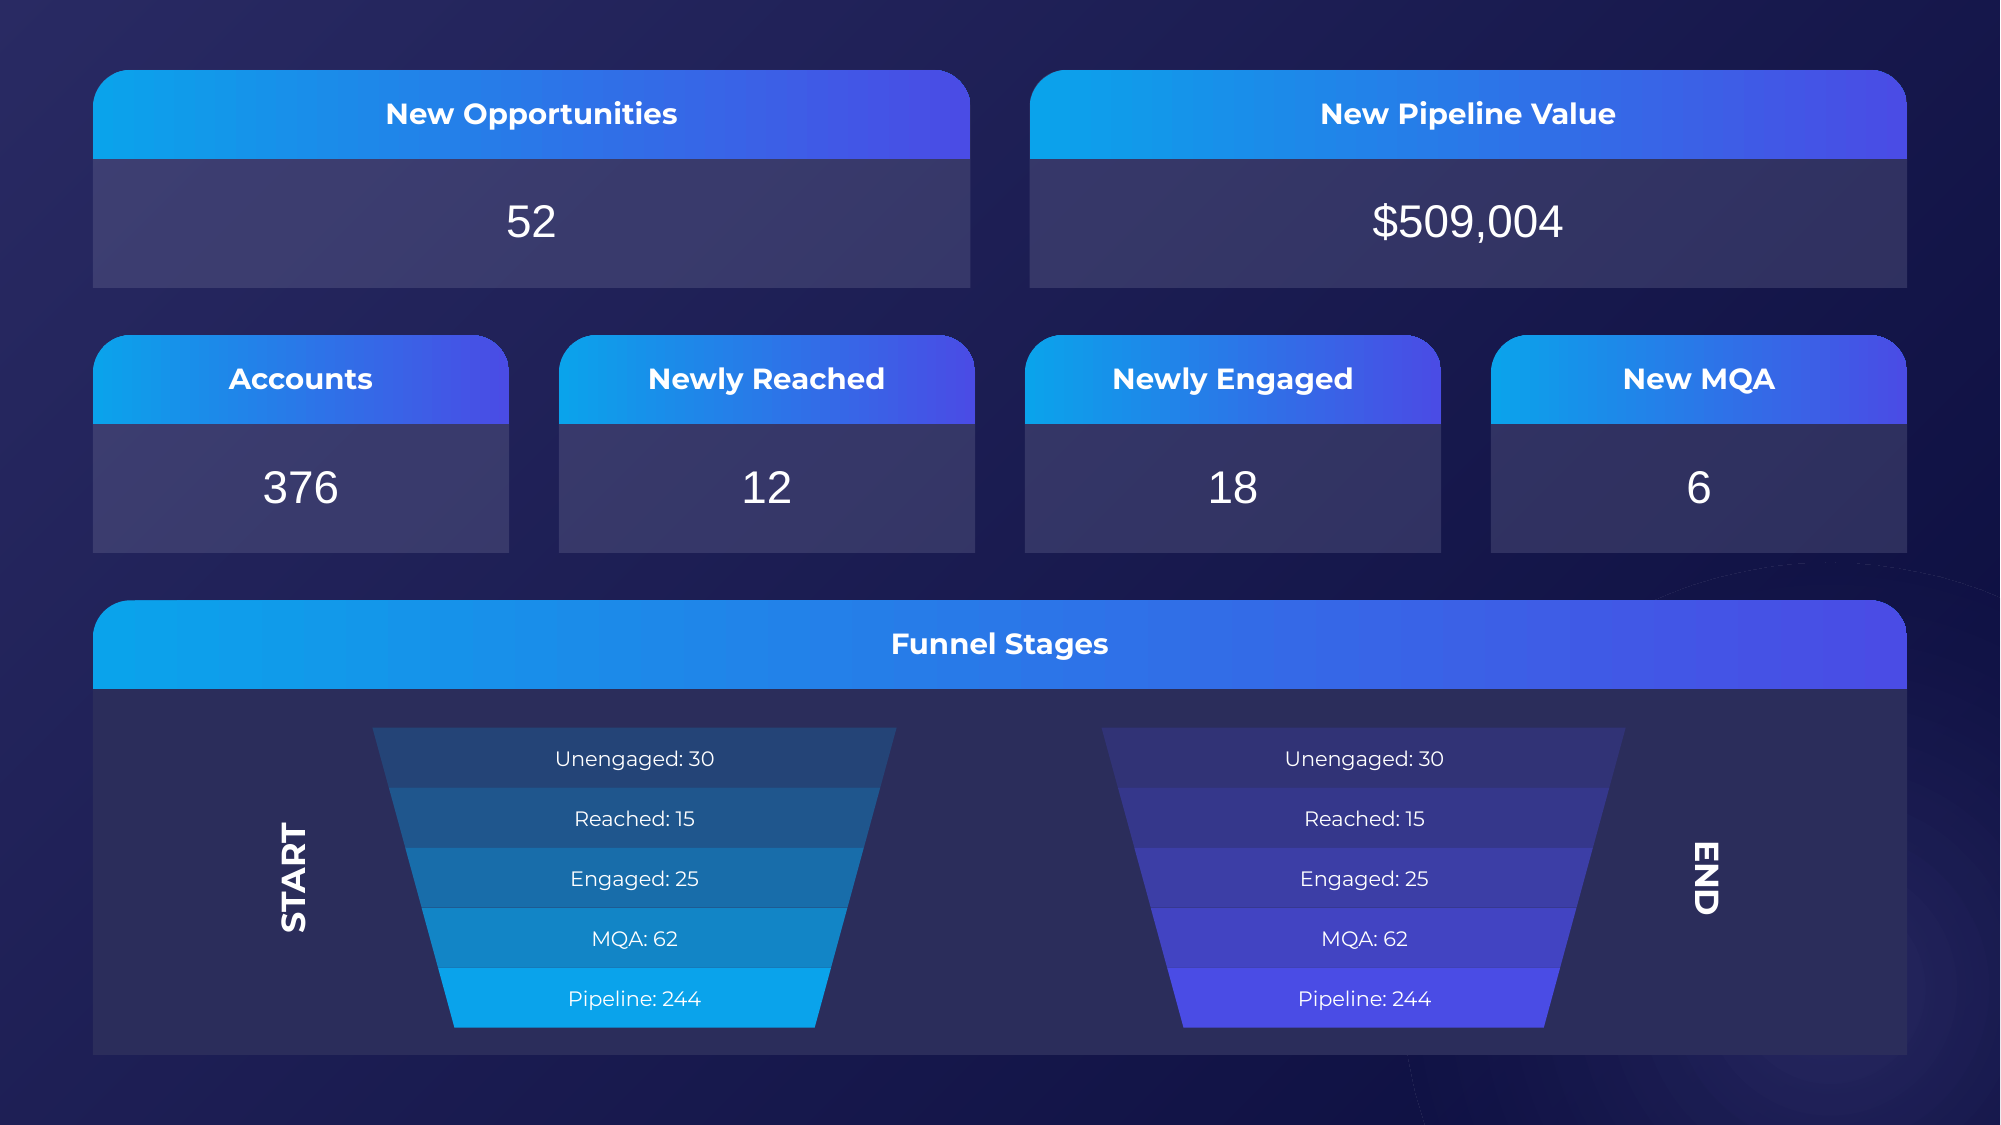

52
New Opportunities
$509,004
New Pipeline Value
376
Accounts
12
Newly Reached
18
Newly Engaged
6
New MQA

Funnel Stages

Unengaged: 30
Reached: 15
Engaged: 25
MQA: 62
Pipeline: 244
Unengaged: 30
Reached: 15
Engaged: 25
MQA: 62
Pipeline: 244
START
END